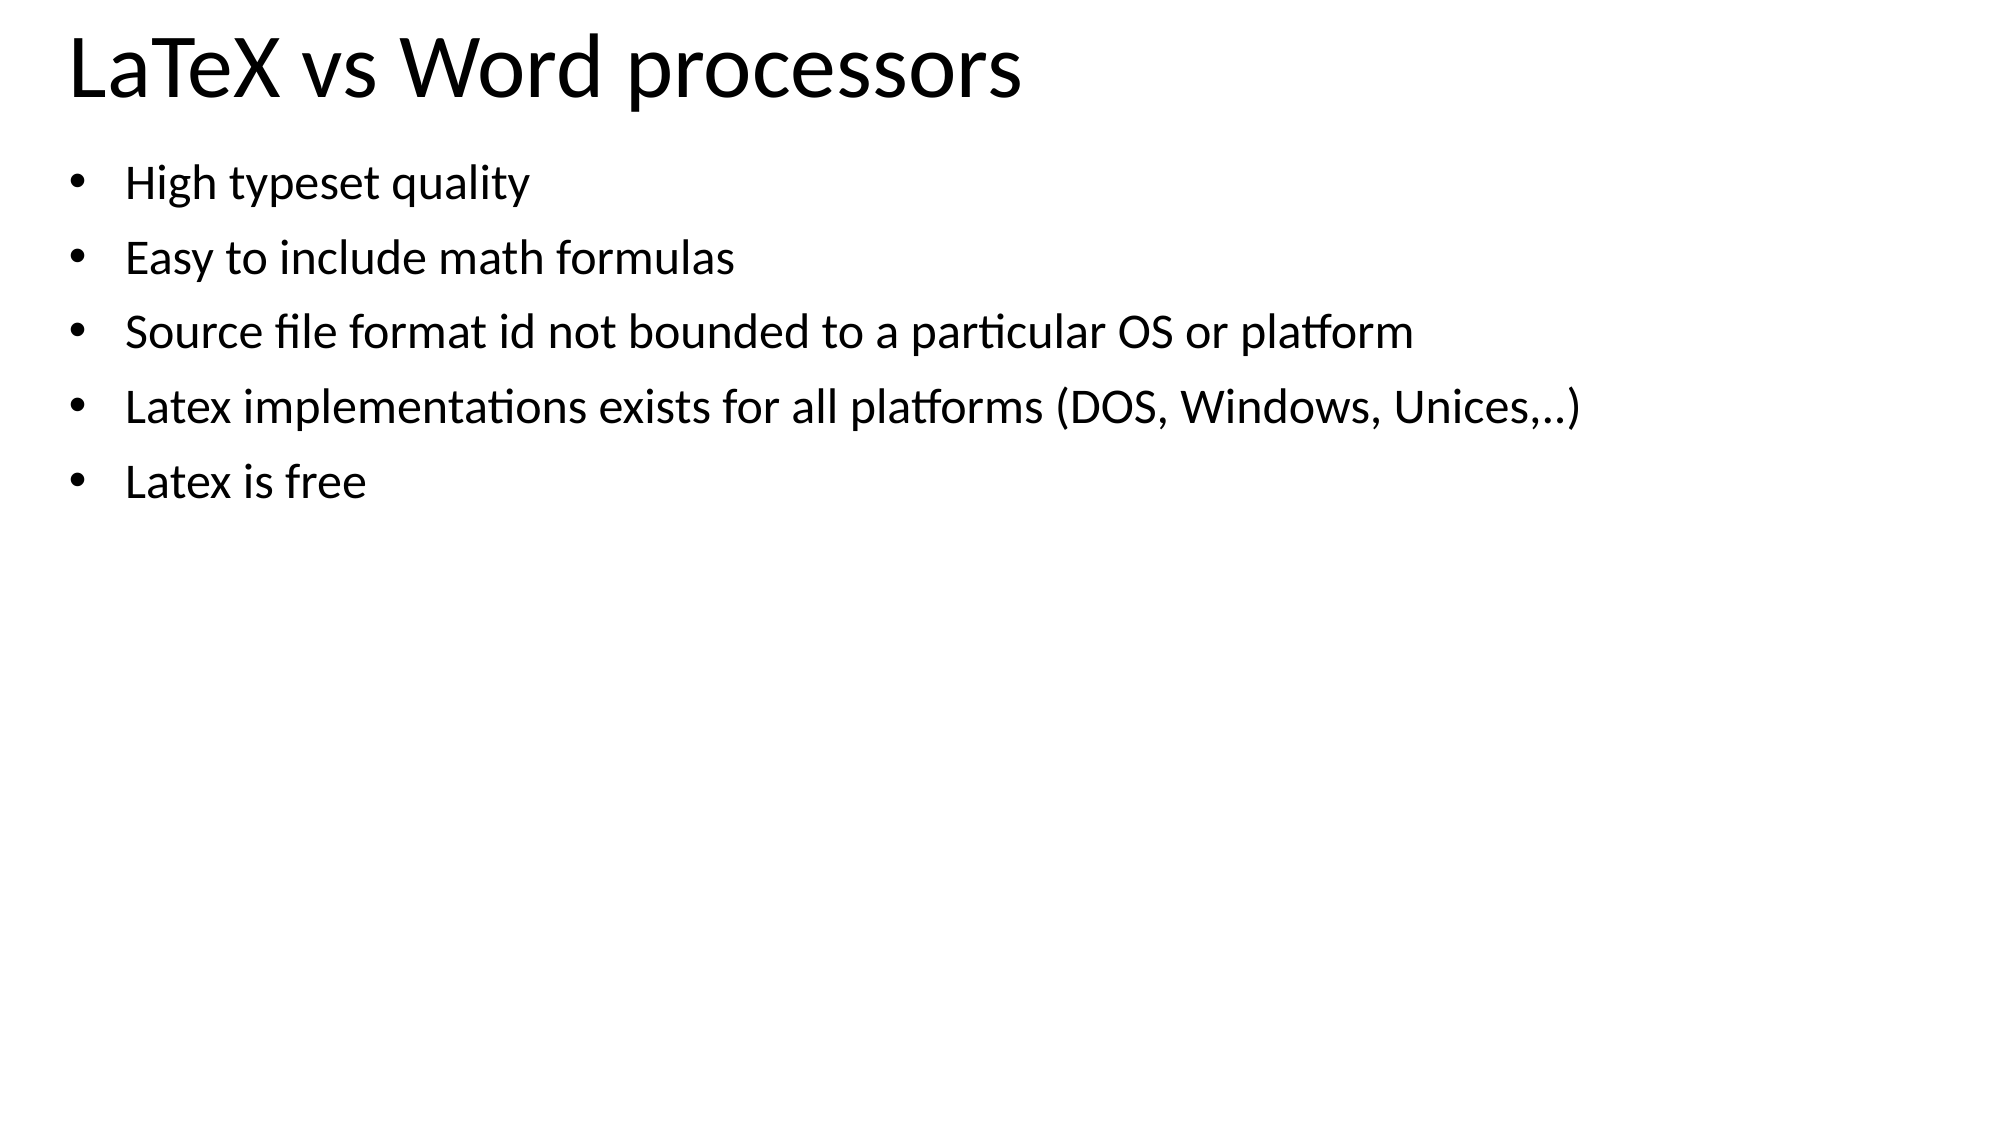

LaTeX vs Word processors
High typeset quality
Easy to include math formulas
Source file format id not bounded to a particular OS or platform
Latex implementations exists for all platforms (DOS, Windows, Unices,..)
Latex is free